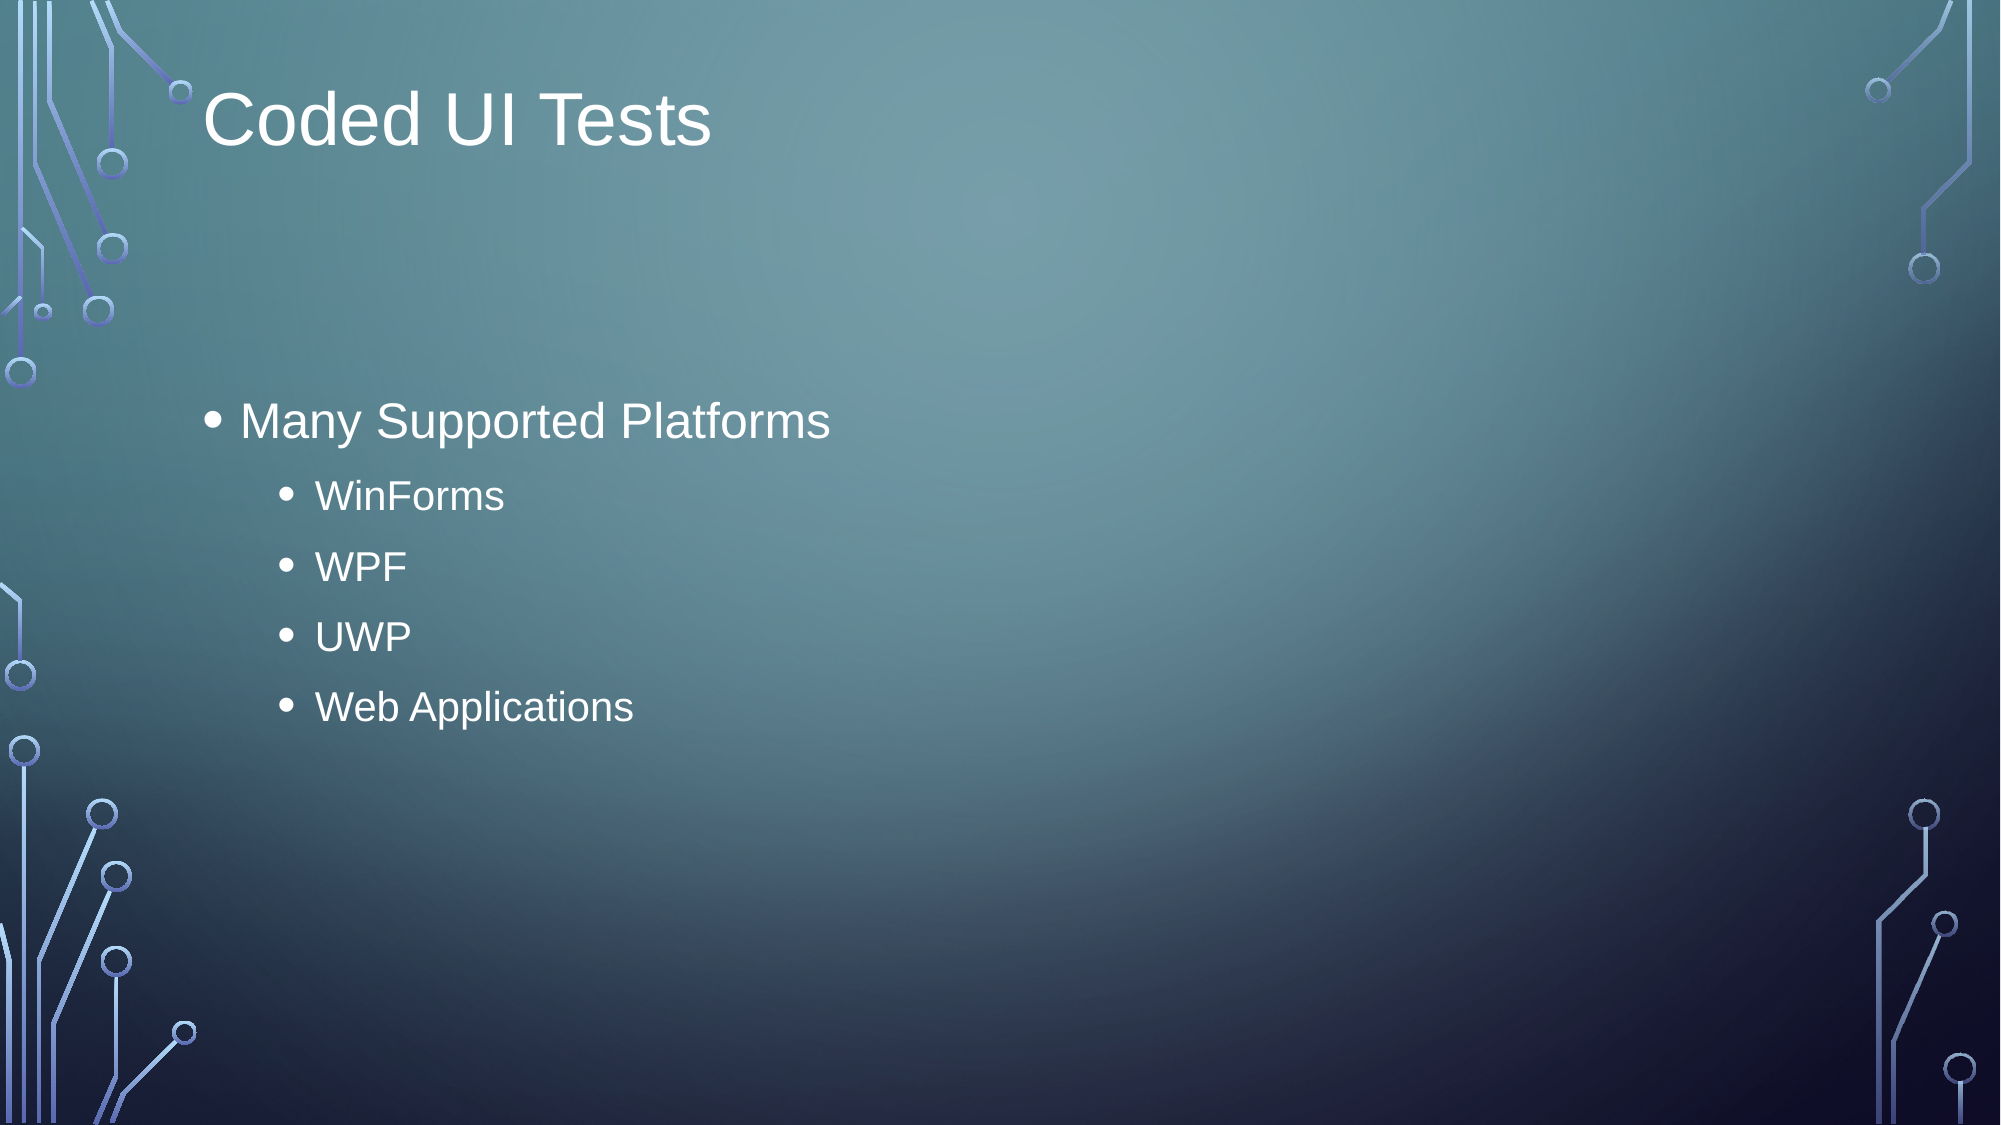

# Coded UI Tests
Many Supported Platforms
WinForms
WPF
UWP
Web Applications